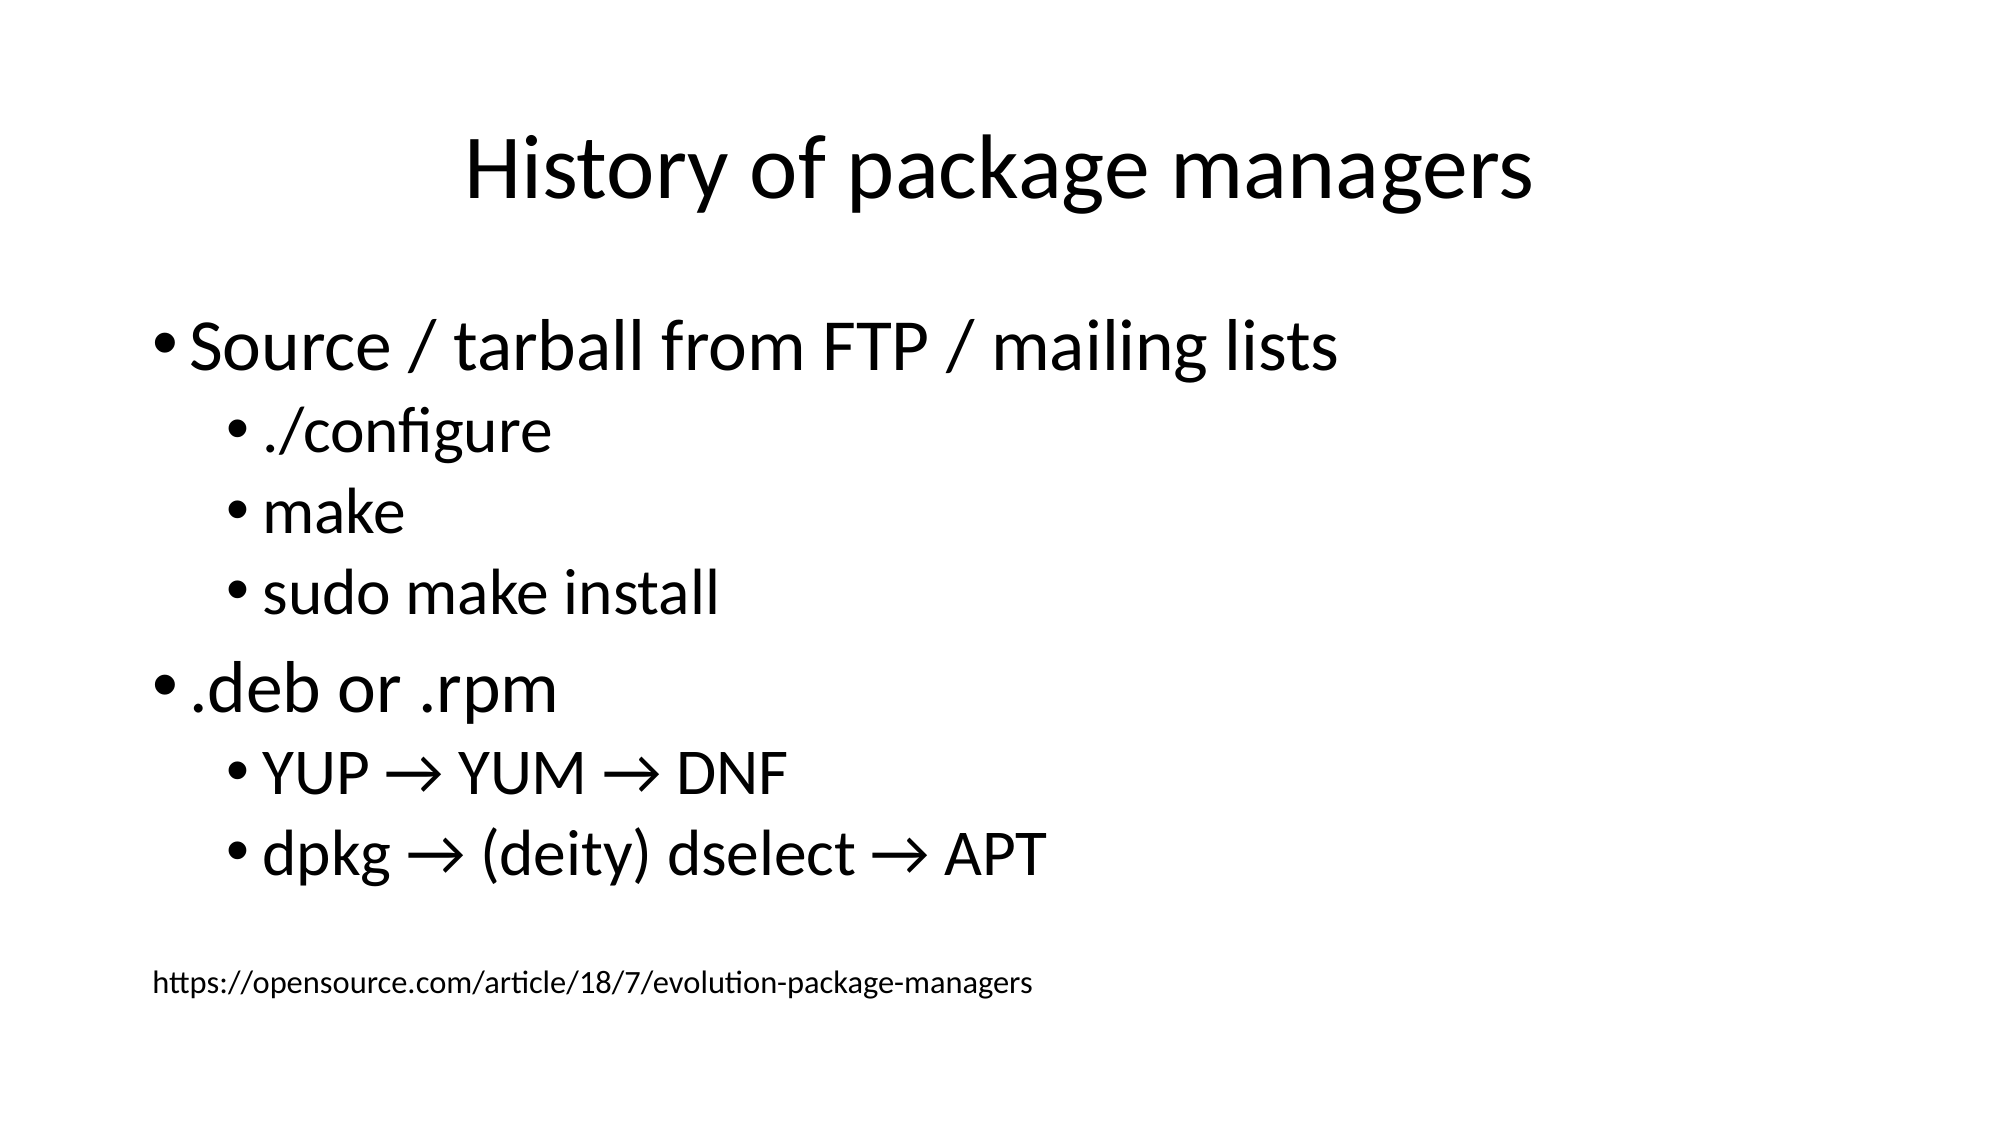

# History of package managers
Source / tarball from FTP / mailing lists
./configure
make
sudo make install
.deb or .rpm
YUP → YUM → DNF
dpkg → (deity) dselect → APT

https://opensource.com/article/18/7/evolution-package-managers